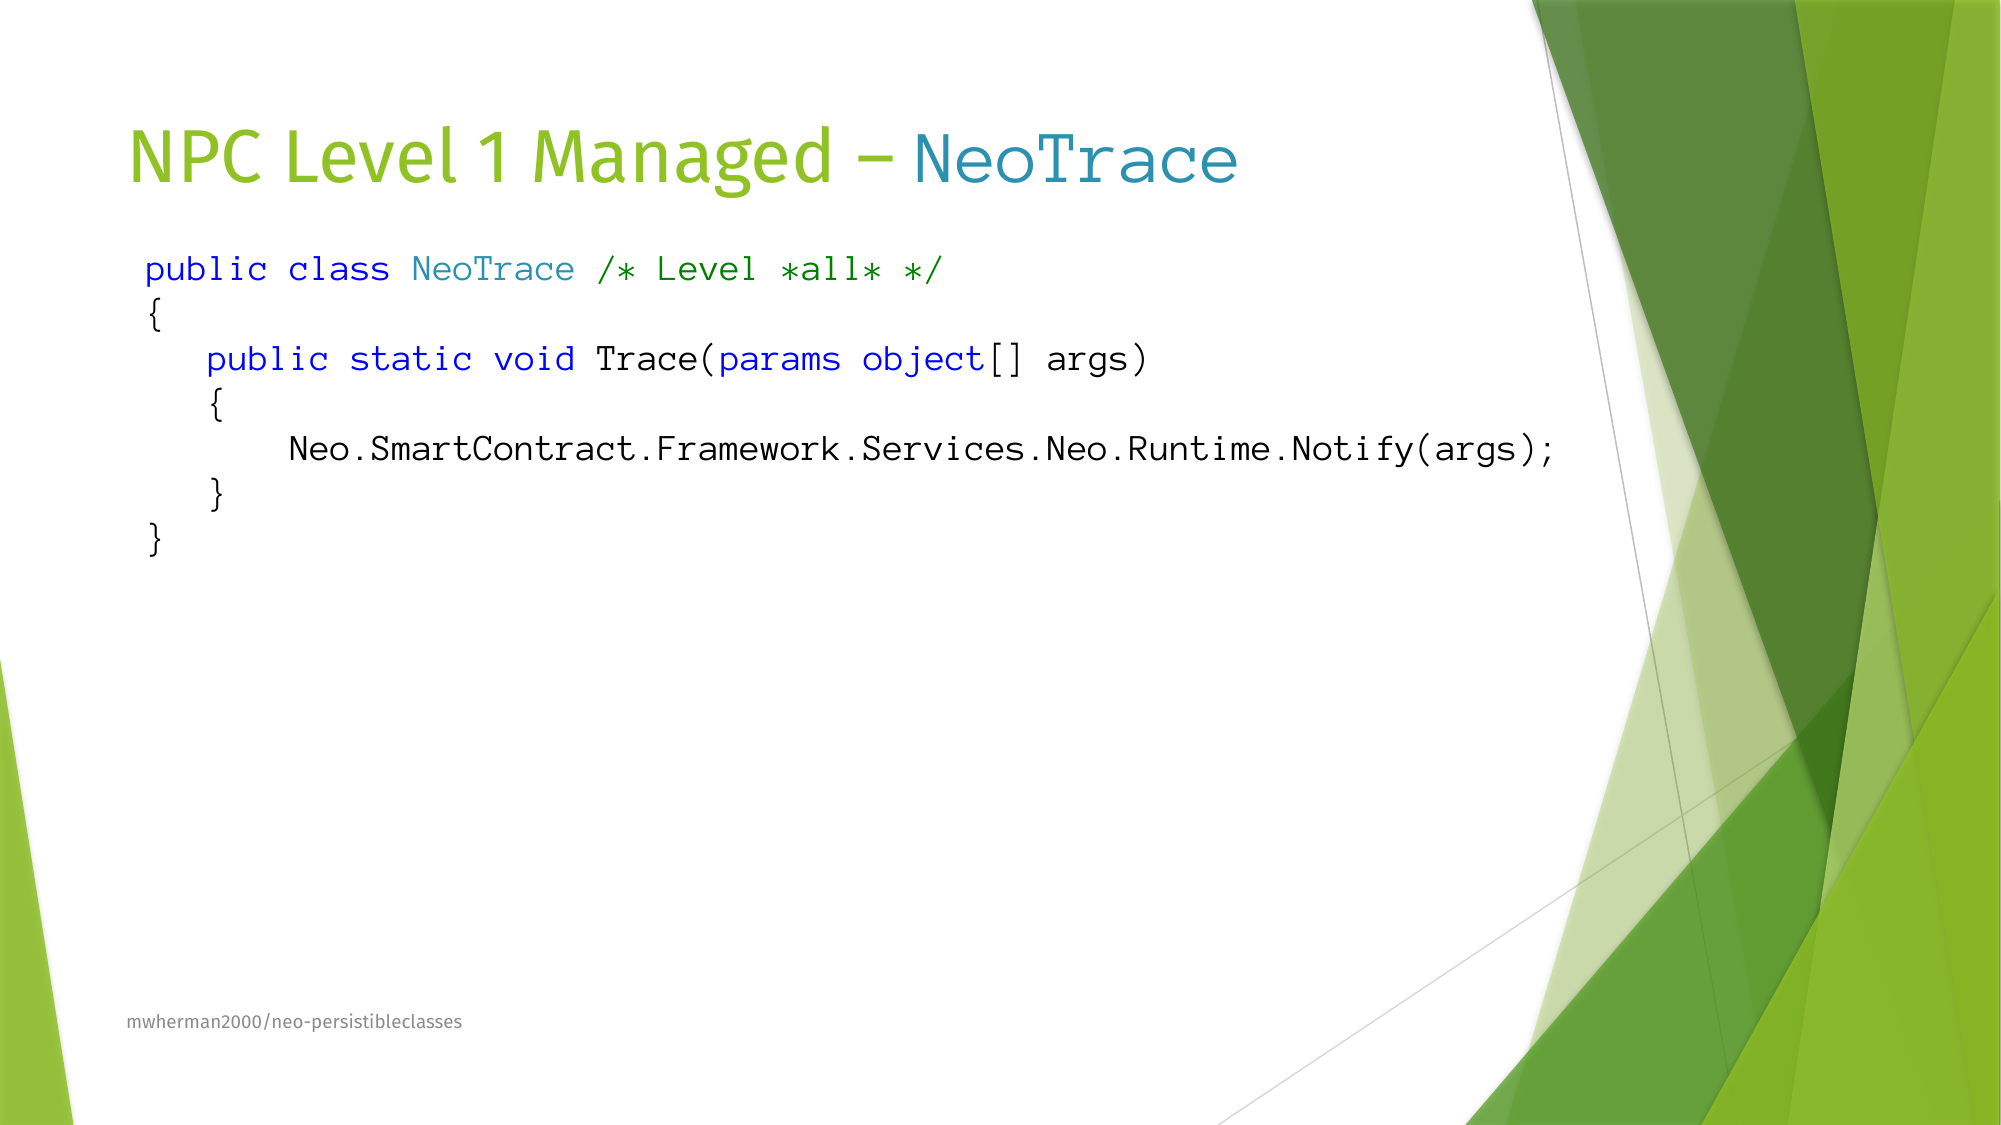

# NPC Level 1 Managed – NeoTrace
 public class NeoTrace /* Level *all* */
 {
    public static void Trace(params object[] args)
    {
        Neo.SmartContract.Framework.Services.Neo.Runtime.Notify(args);
    }
 }
mwherman2000/neo-persistibleclasses